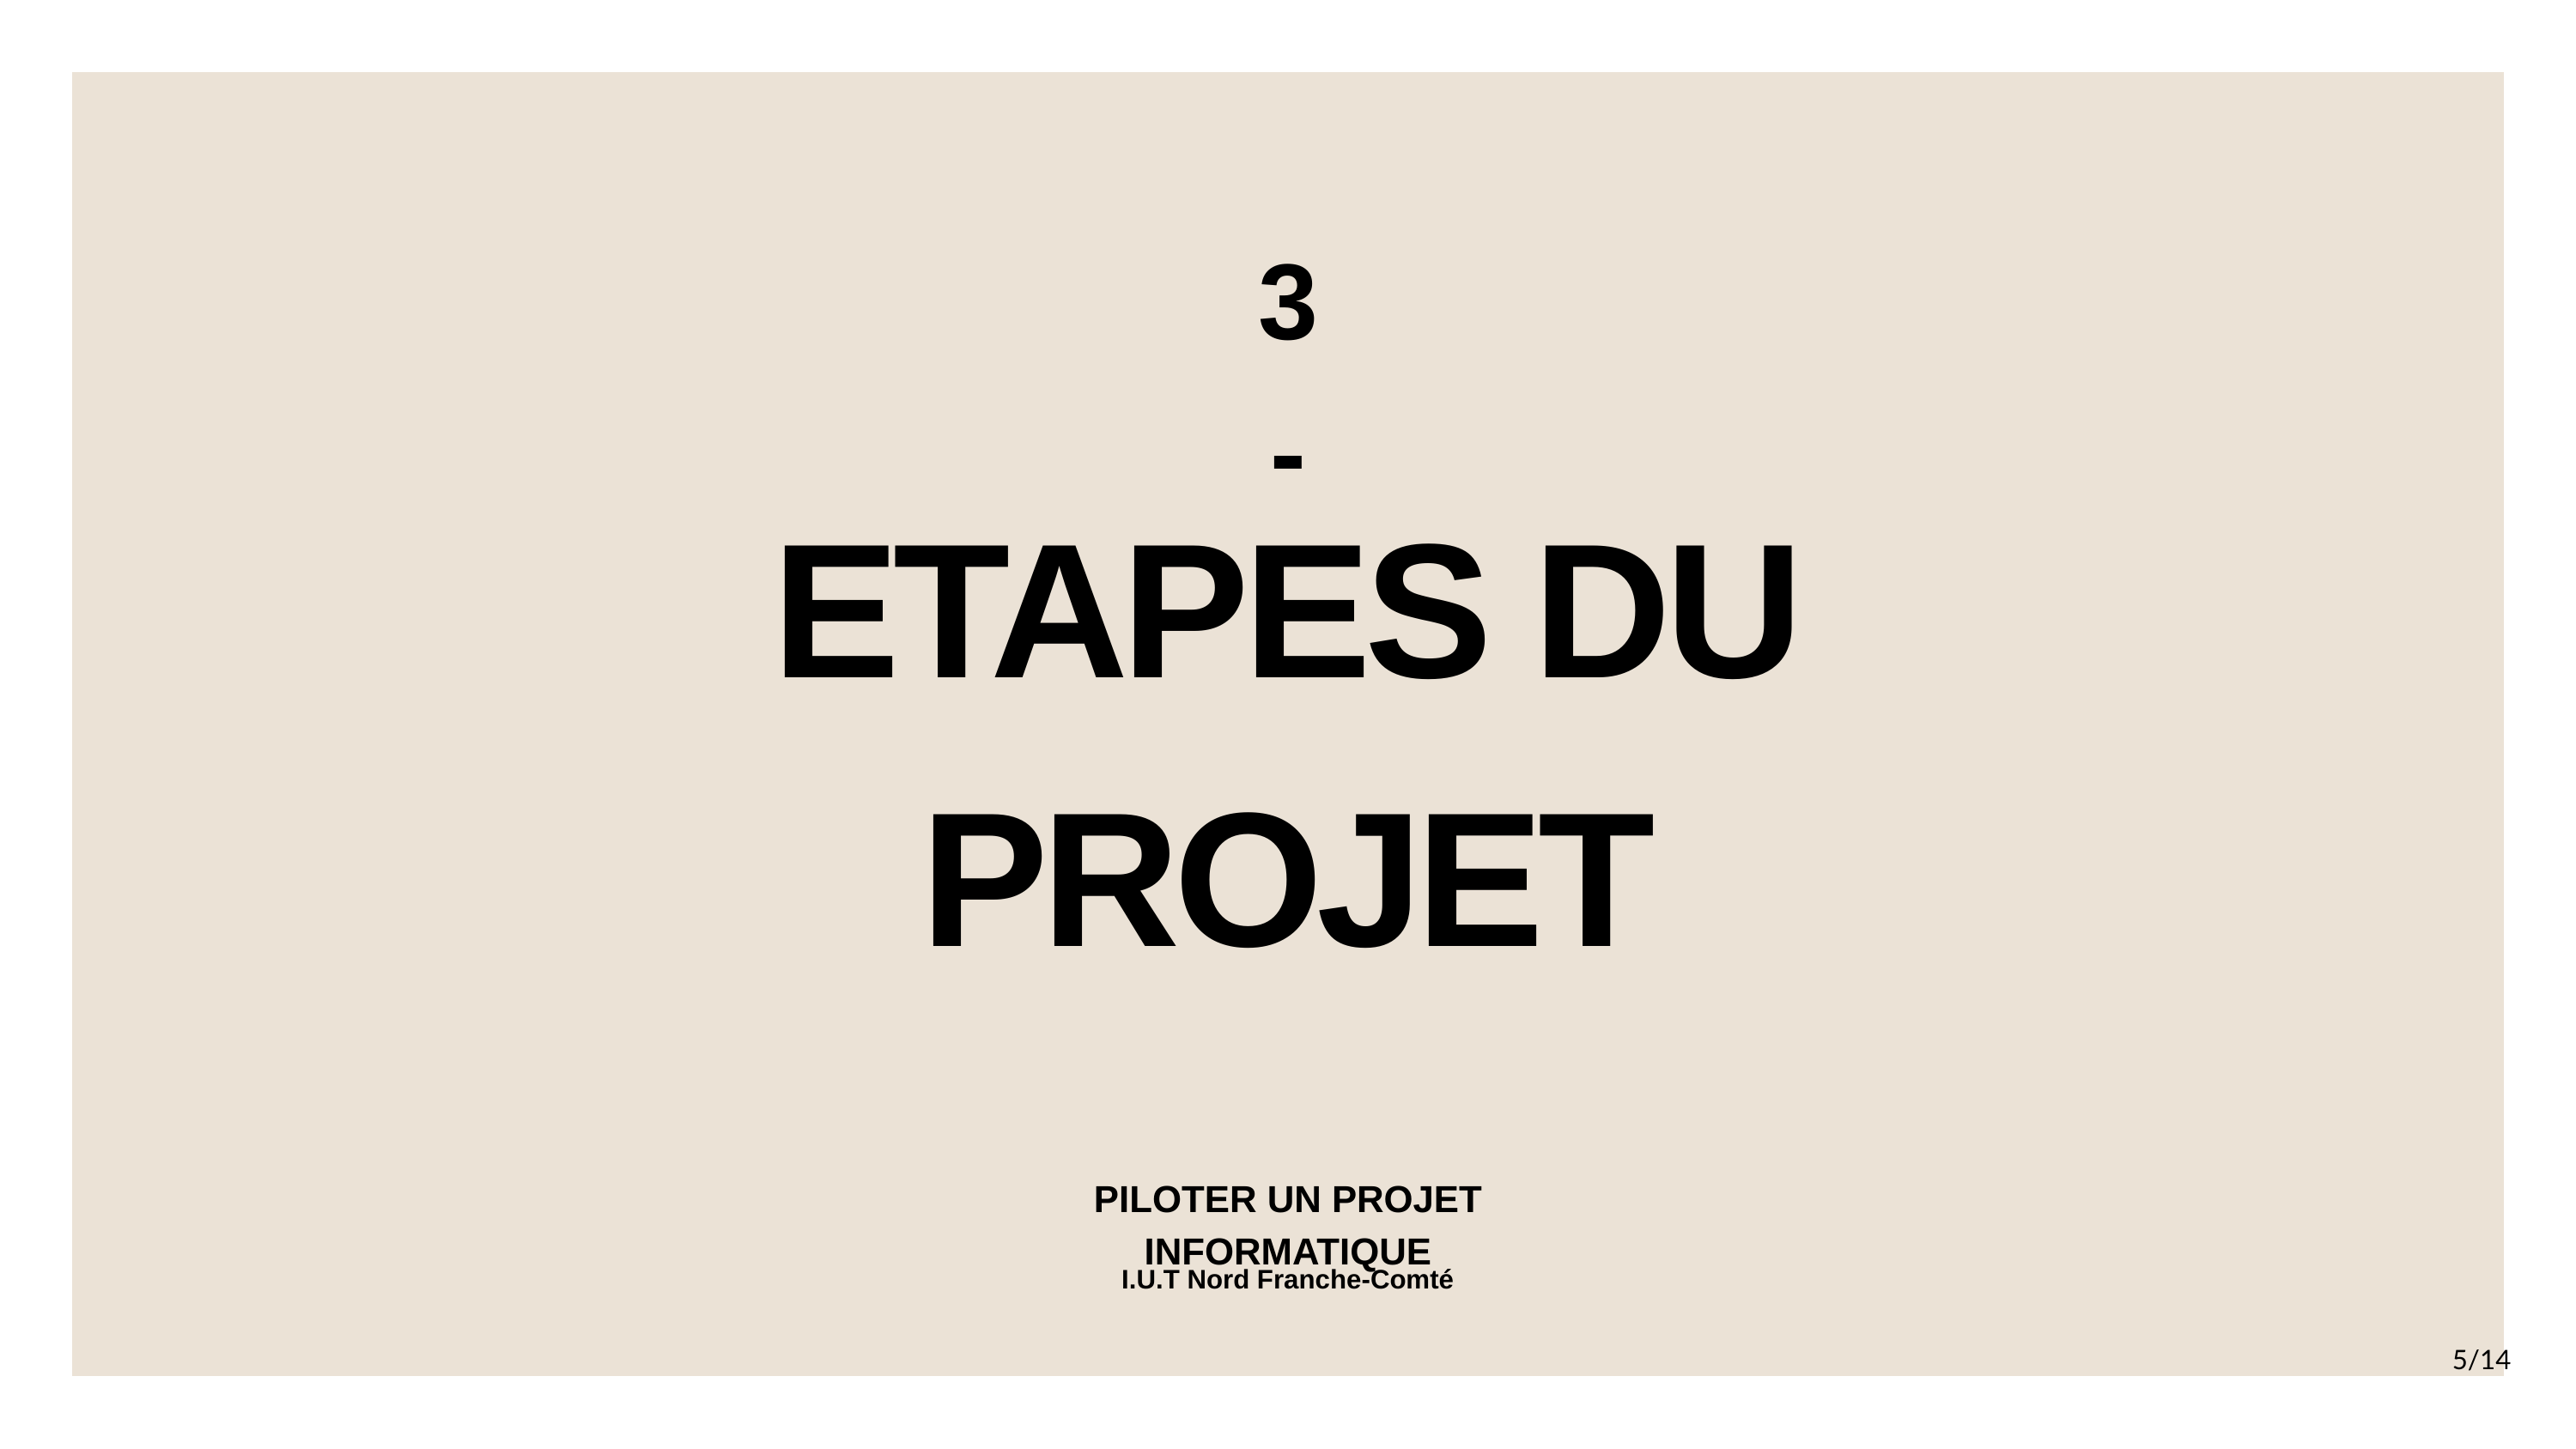

3
-
ETAPES DU
PROJET
PILOTER UN PROJET INFORMATIQUE

I.U.T Nord Franche-Comté

5/14